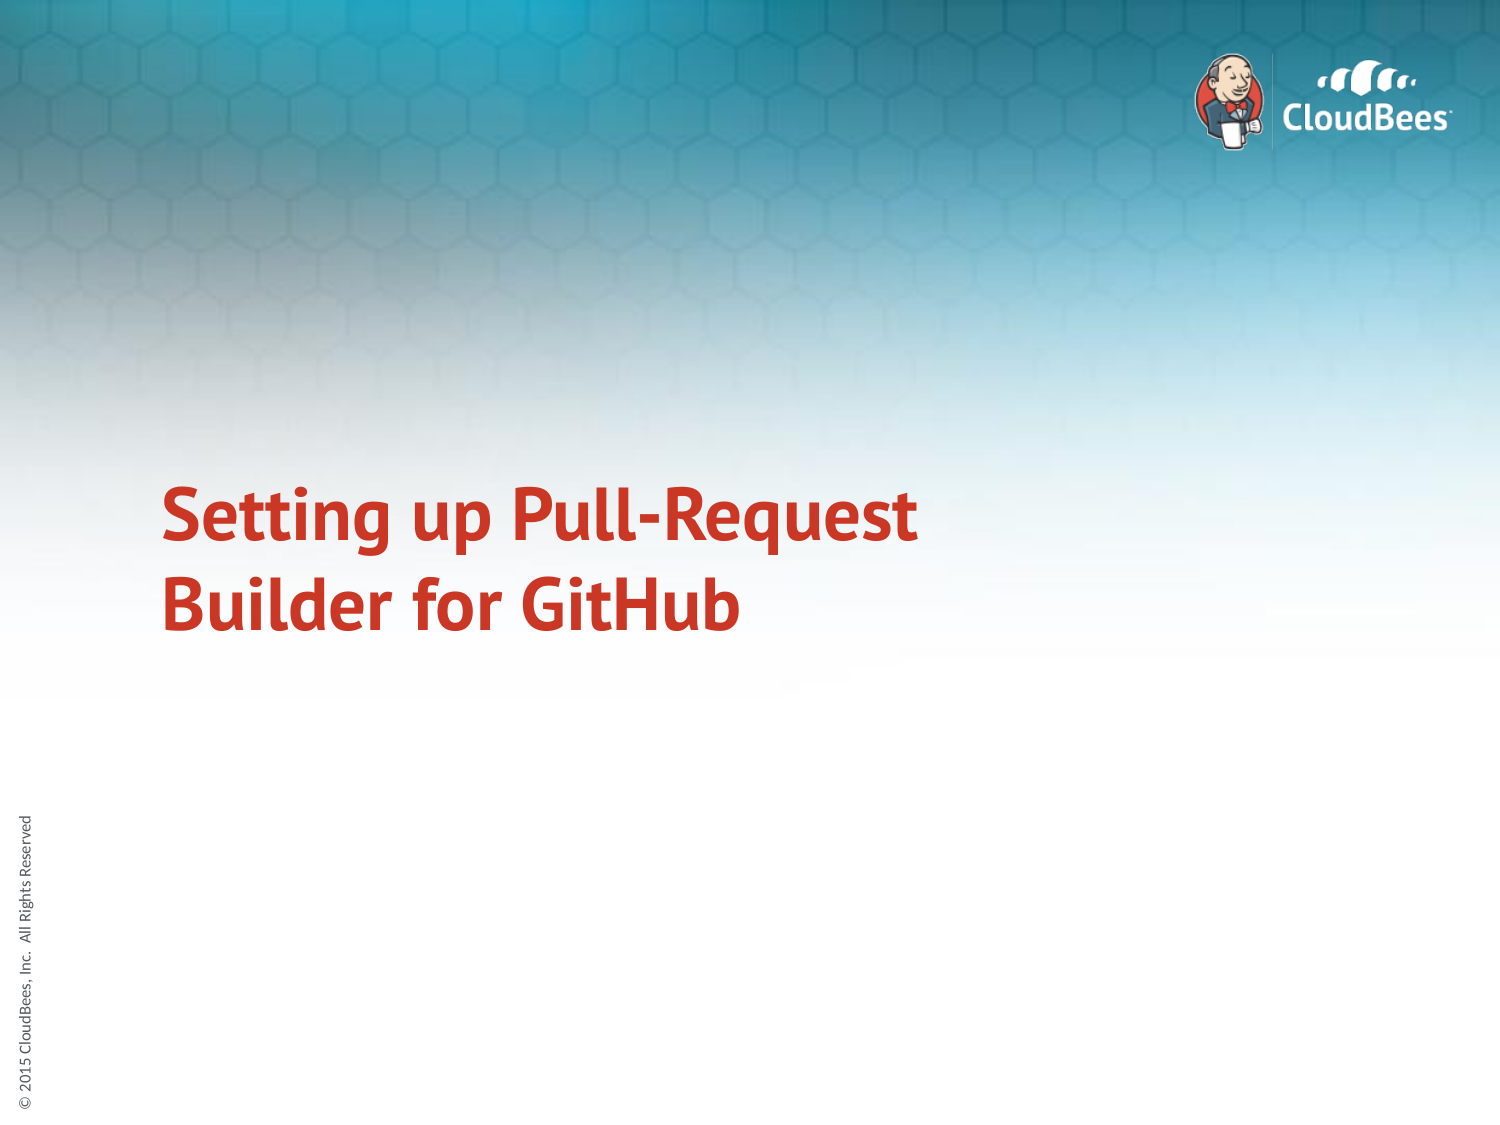

# Setting up Pull-Request Builder for GitHub